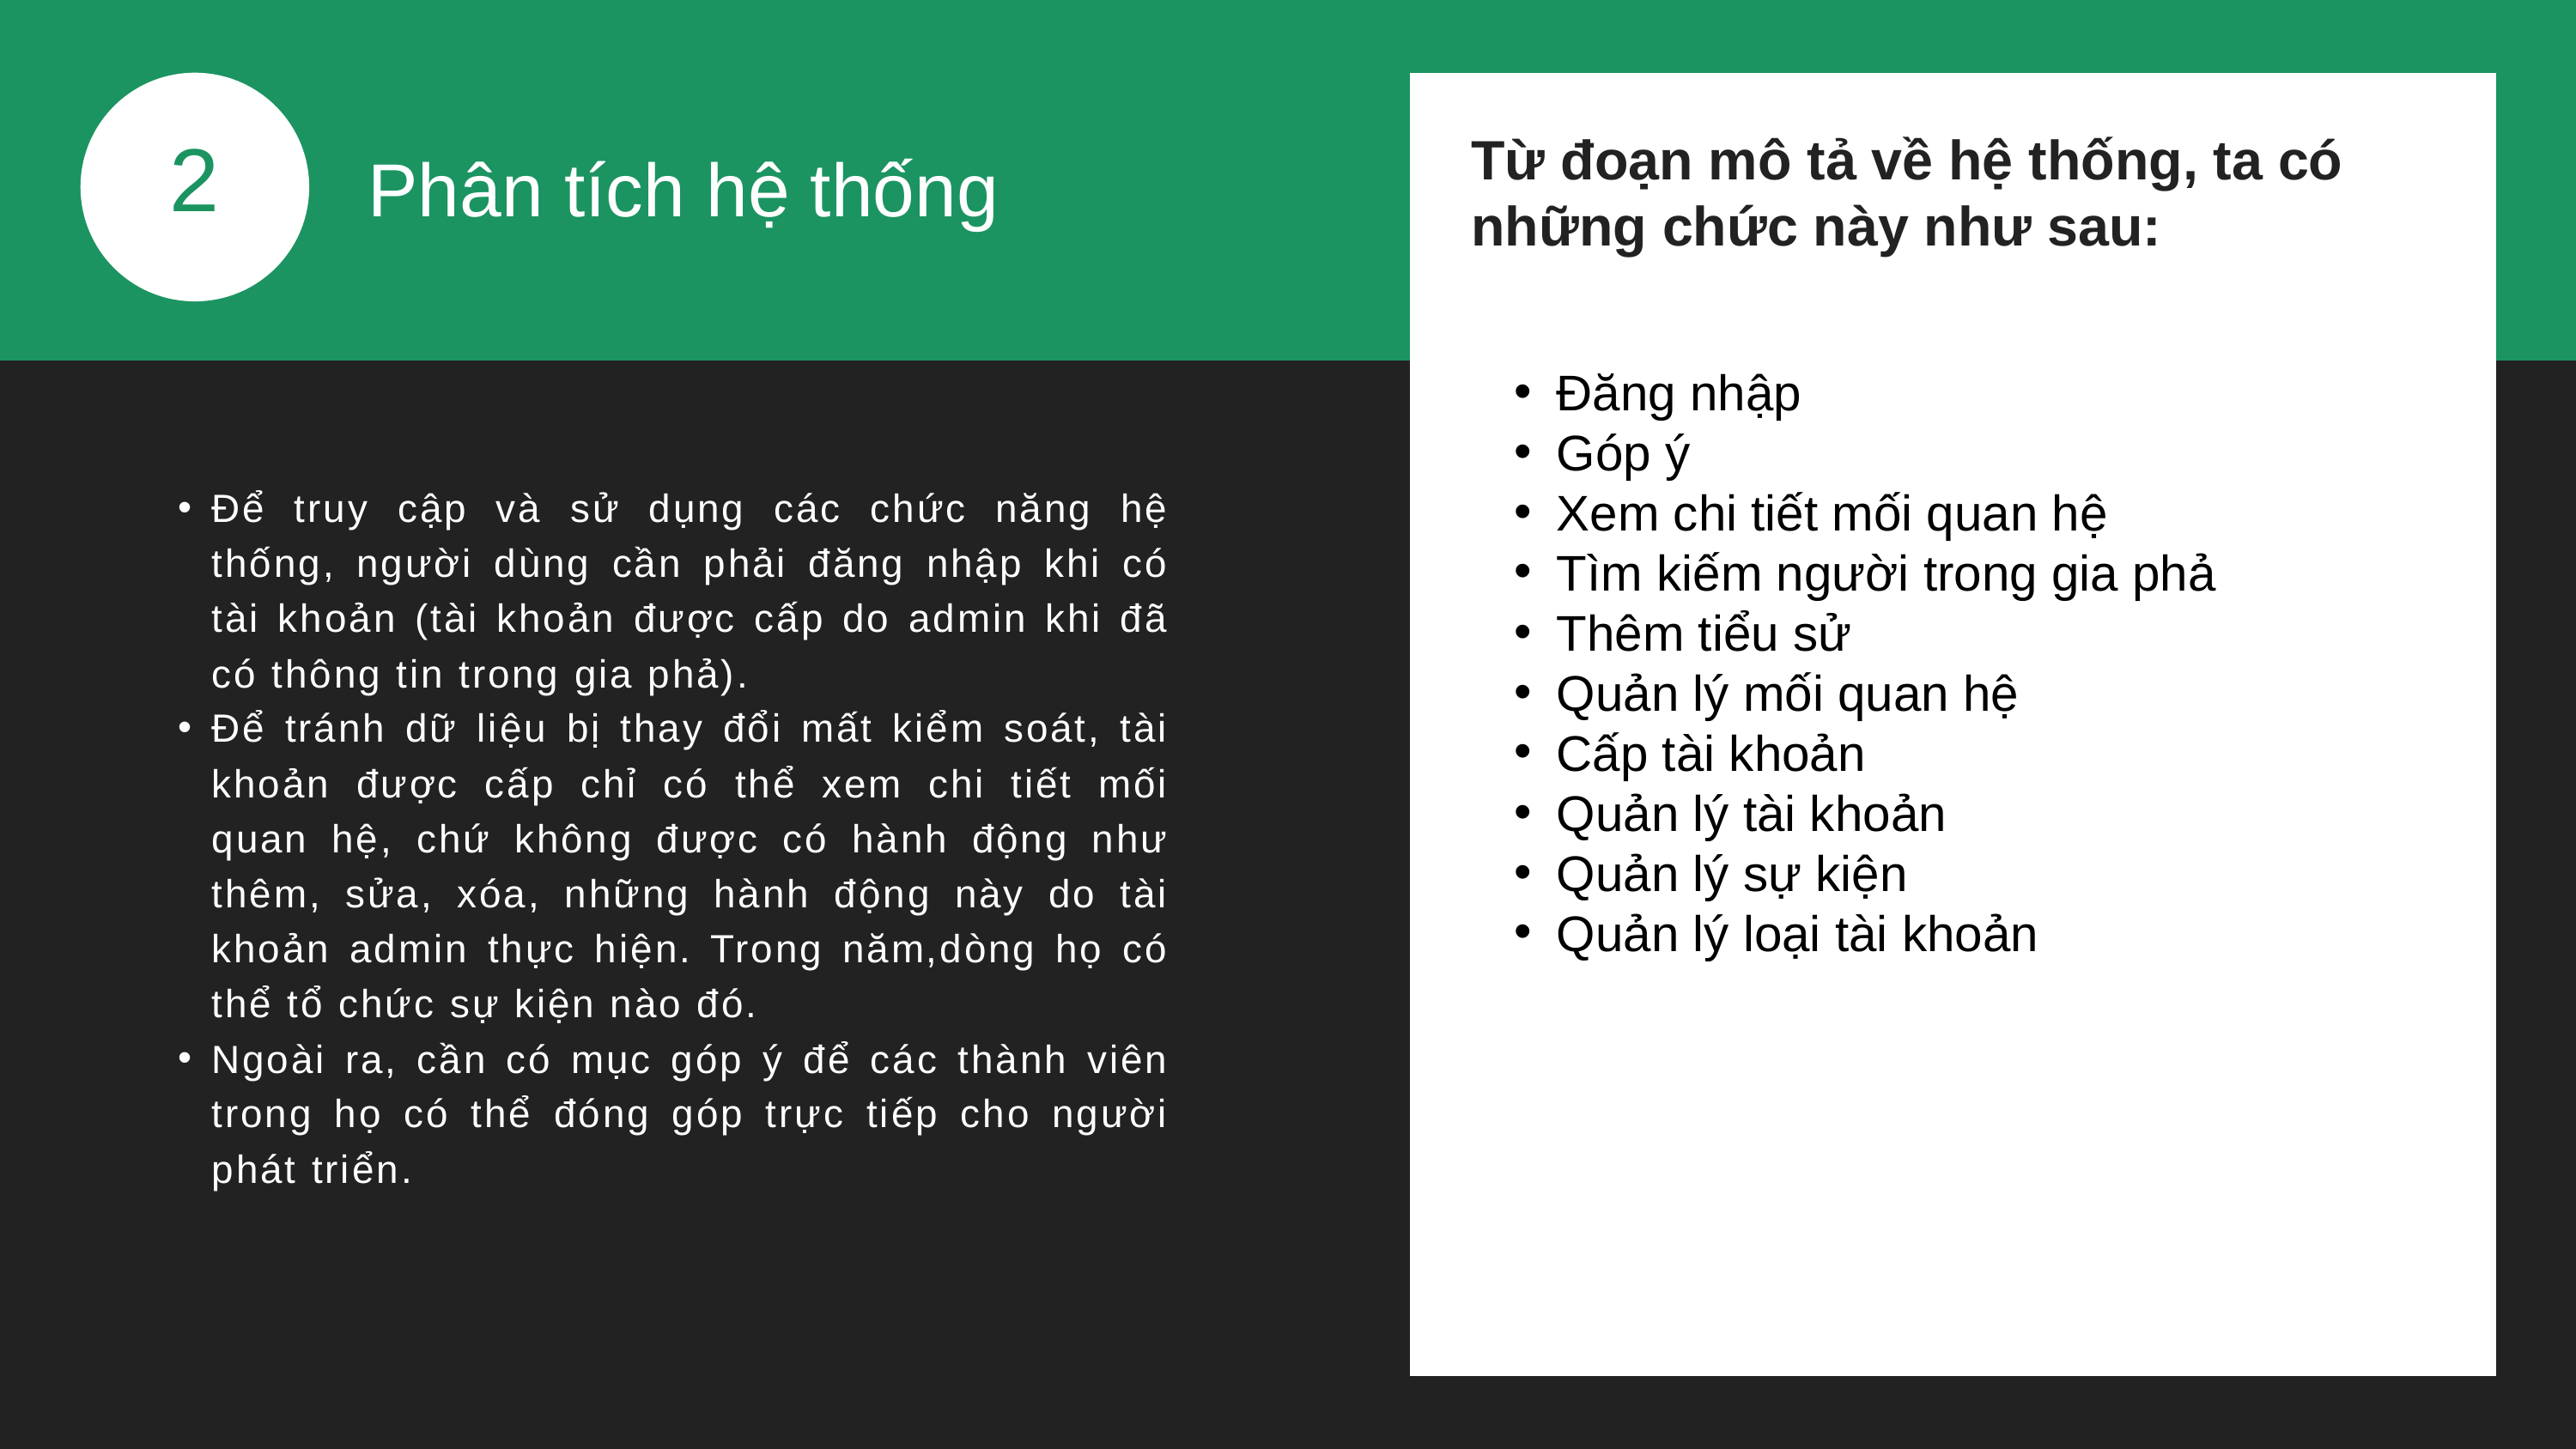

2

Từ đoạn mô tả về hệ thống, ta có những chức này như sau:

Phân tích hệ thống
Đăng nhập
Góp ý
Xem chi tiết mối quan hệ
Tìm kiếm người trong gia phả
Thêm tiểu sử
Quản lý mối quan hệ
Cấp tài khoản
Quản lý tài khoản
Quản lý sự kiện
Quản lý loại tài khoản
Để truy cập và sử dụng các chức năng hệ thống, người dùng cần phải đăng nhập khi có tài khoản (tài khoản được cấp do admin khi đã có thông tin trong gia phả).
Để tránh dữ liệu bị thay đổi mất kiểm soát, tài khoản được cấp chỉ có thể xem chi tiết mối quan hệ, chứ không được có hành động như thêm, sửa, xóa, những hành động này do tài khoản admin thực hiện. Trong năm,dòng họ có thể tổ chức sự kiện nào đó.
Ngoài ra, cần có mục góp ý để các thành viên trong họ có thể đóng góp trực tiếp cho người phát triển.